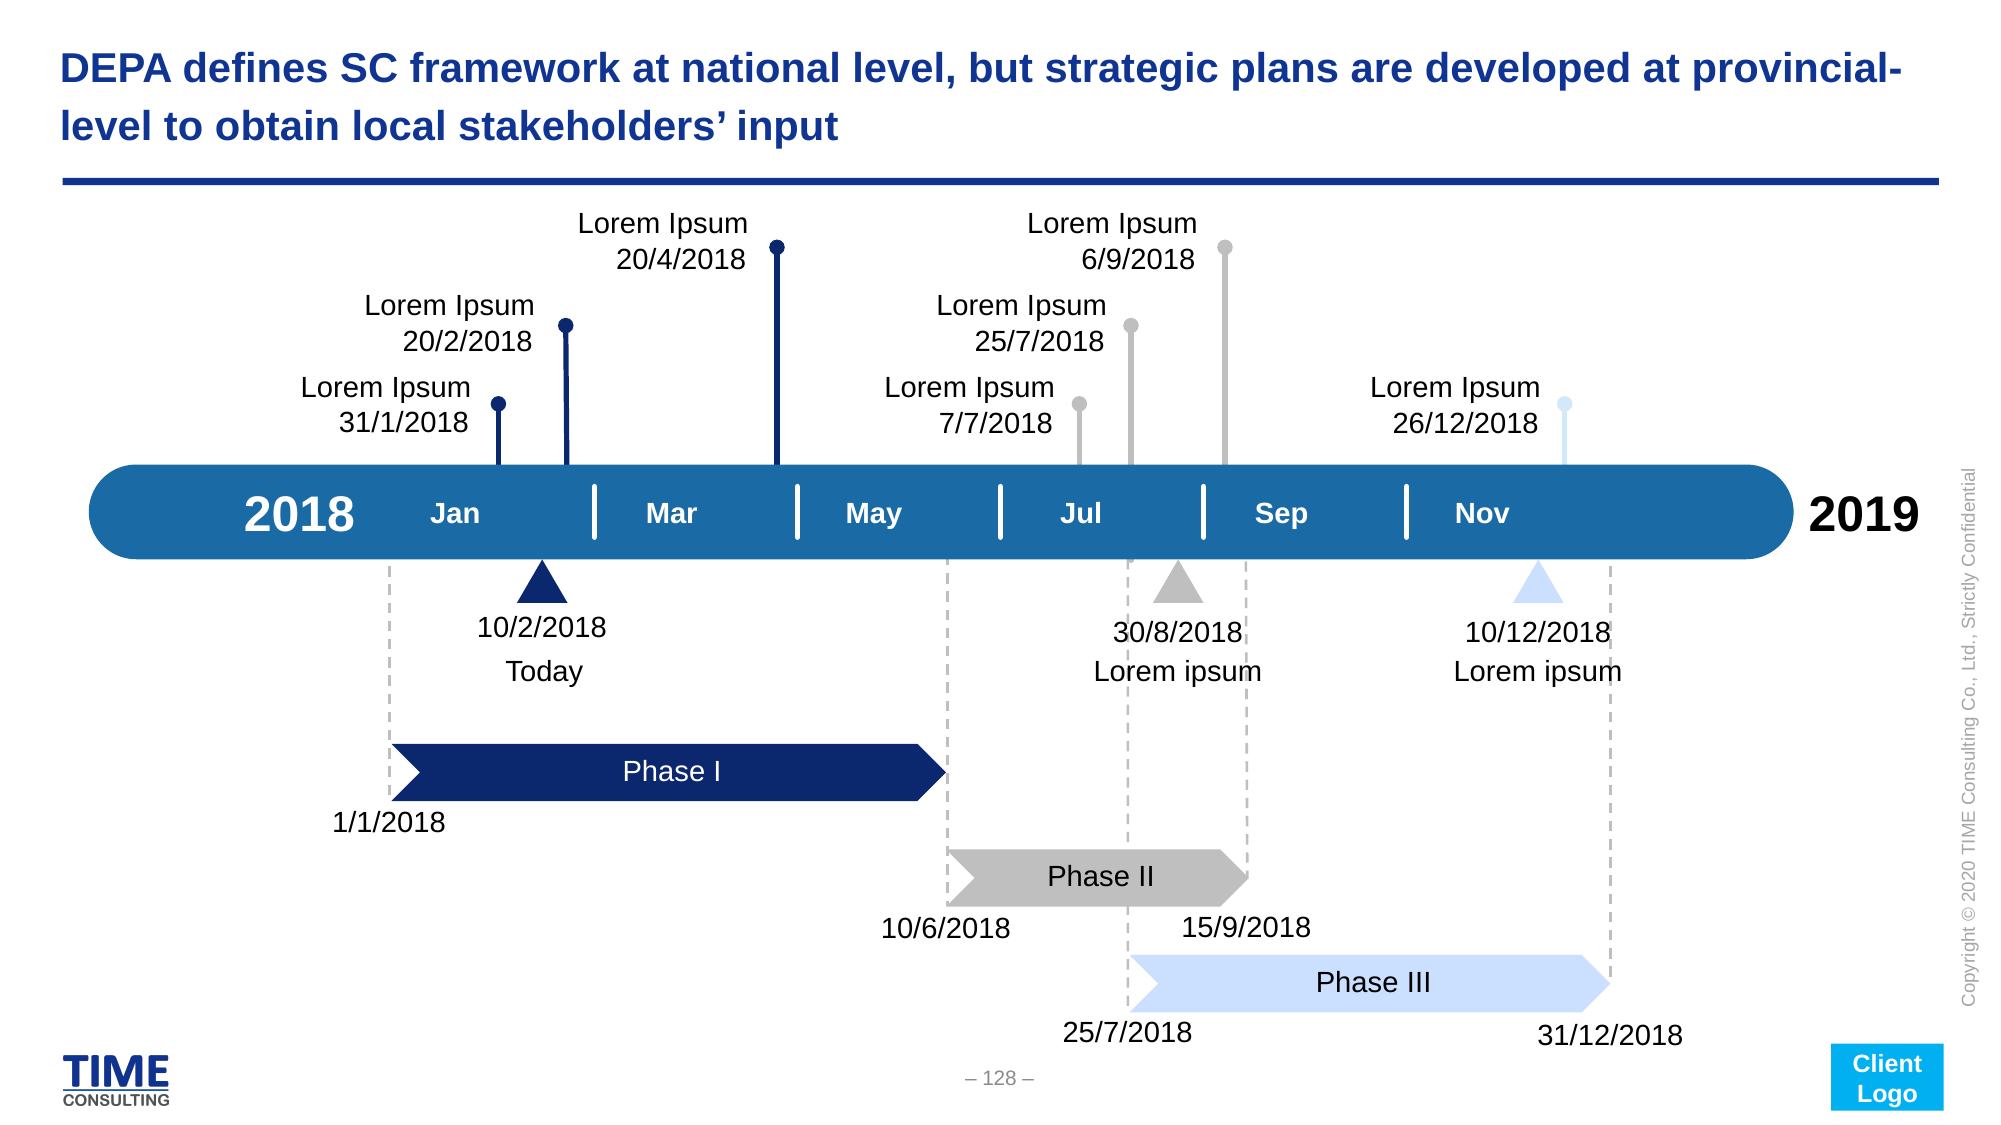

# DEPA defines SC framework at national level, but strategic plans are developed at provincial-level to obtain local stakeholders’ input
Lorem Ipsum
20/4/2018
Lorem Ipsum
6/9/2018
Lorem Ipsum
20/2/2018
Lorem Ipsum
25/7/2018
Lorem Ipsum
31/1/2018
Lorem Ipsum
7/7/2018
Lorem Ipsum
26/12/2018

2018
2019
Jan
Mar
May
Jul
Sep
Nov

10/2/2018
30/8/2018
10/12/2018
Today
Lorem ipsum
Lorem ipsum

Phase I
1/1/2018

Phase II
15/9/2018
10/6/2018

Phase III
25/7/2018
31/12/2018
Client Logo